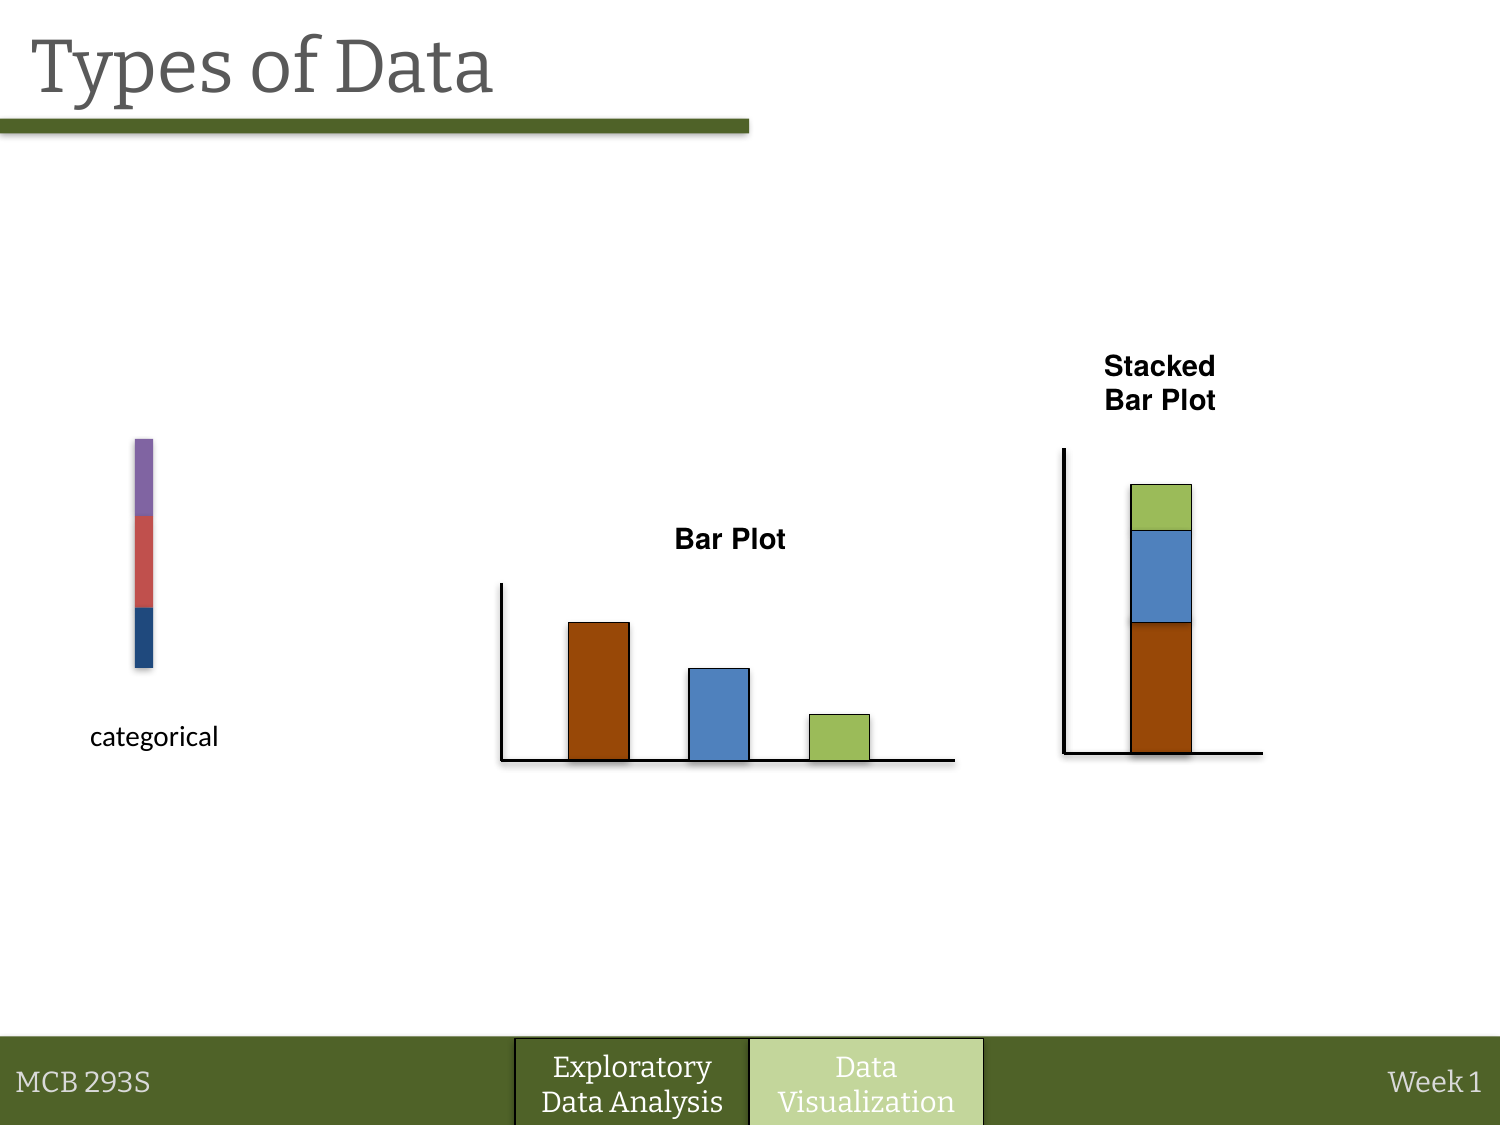

# Types of Data

Stacked
Bar Plot

Bar Plot

categorical

Exploratory
Data Analysis
Data Visualization
MCB 293S
Week 1